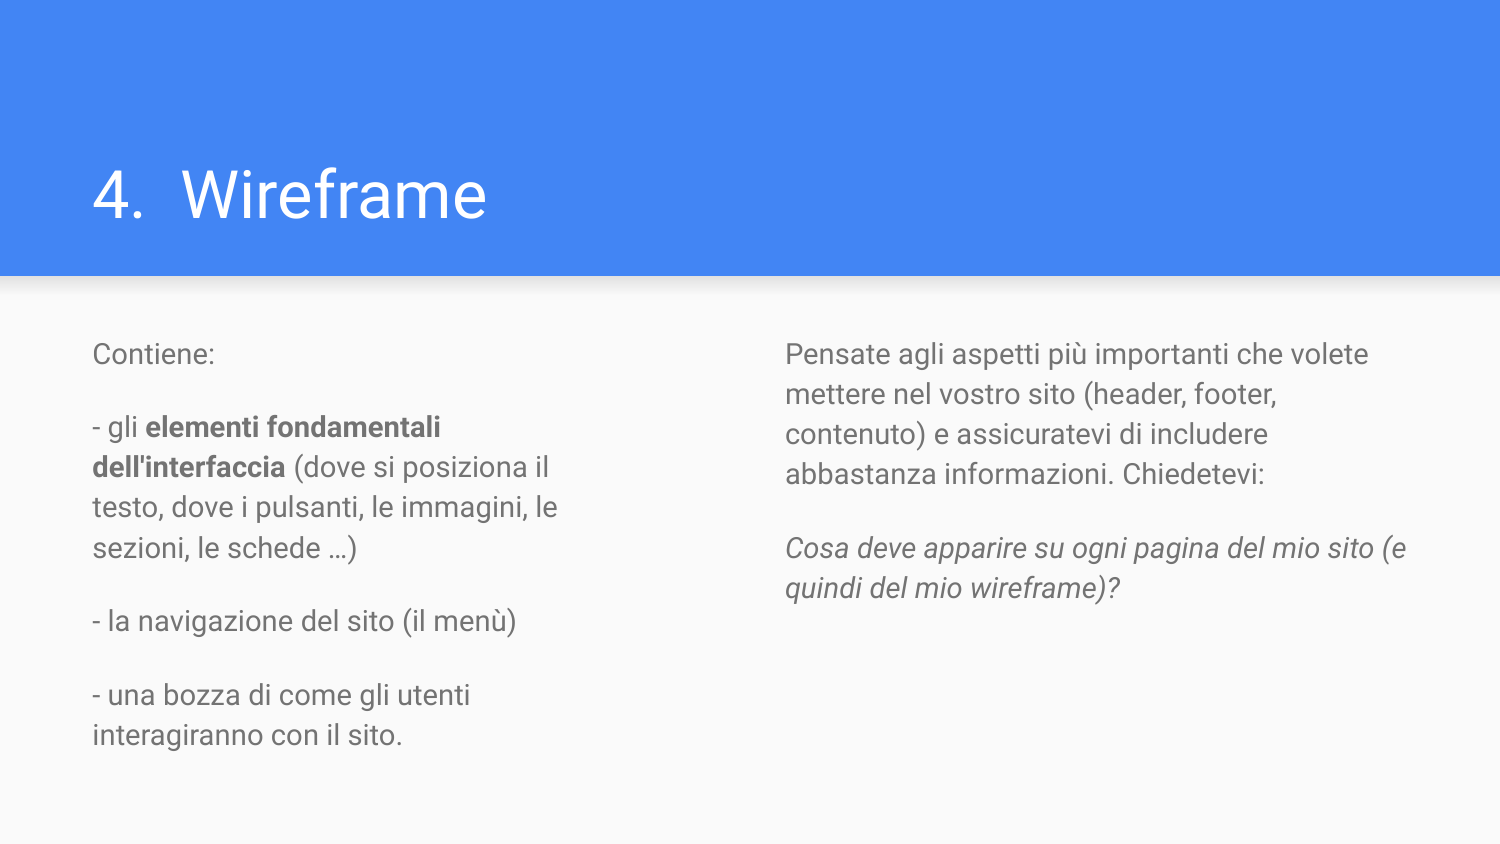

# 4.  Wireframe
Contiene:
- gli elementi fondamentali dell'interfaccia (dove si posiziona il testo, dove i pulsanti, le immagini, le sezioni, le schede …)
- la navigazione del sito (il menù)
- una bozza di come gli utenti interagiranno con il sito.
Pensate agli aspetti più importanti che volete mettere nel vostro sito (header, footer, contenuto) e assicuratevi di includere abbastanza informazioni. Chiedetevi:
Cosa deve apparire su ogni pagina del mio sito (e quindi del mio wireframe)?